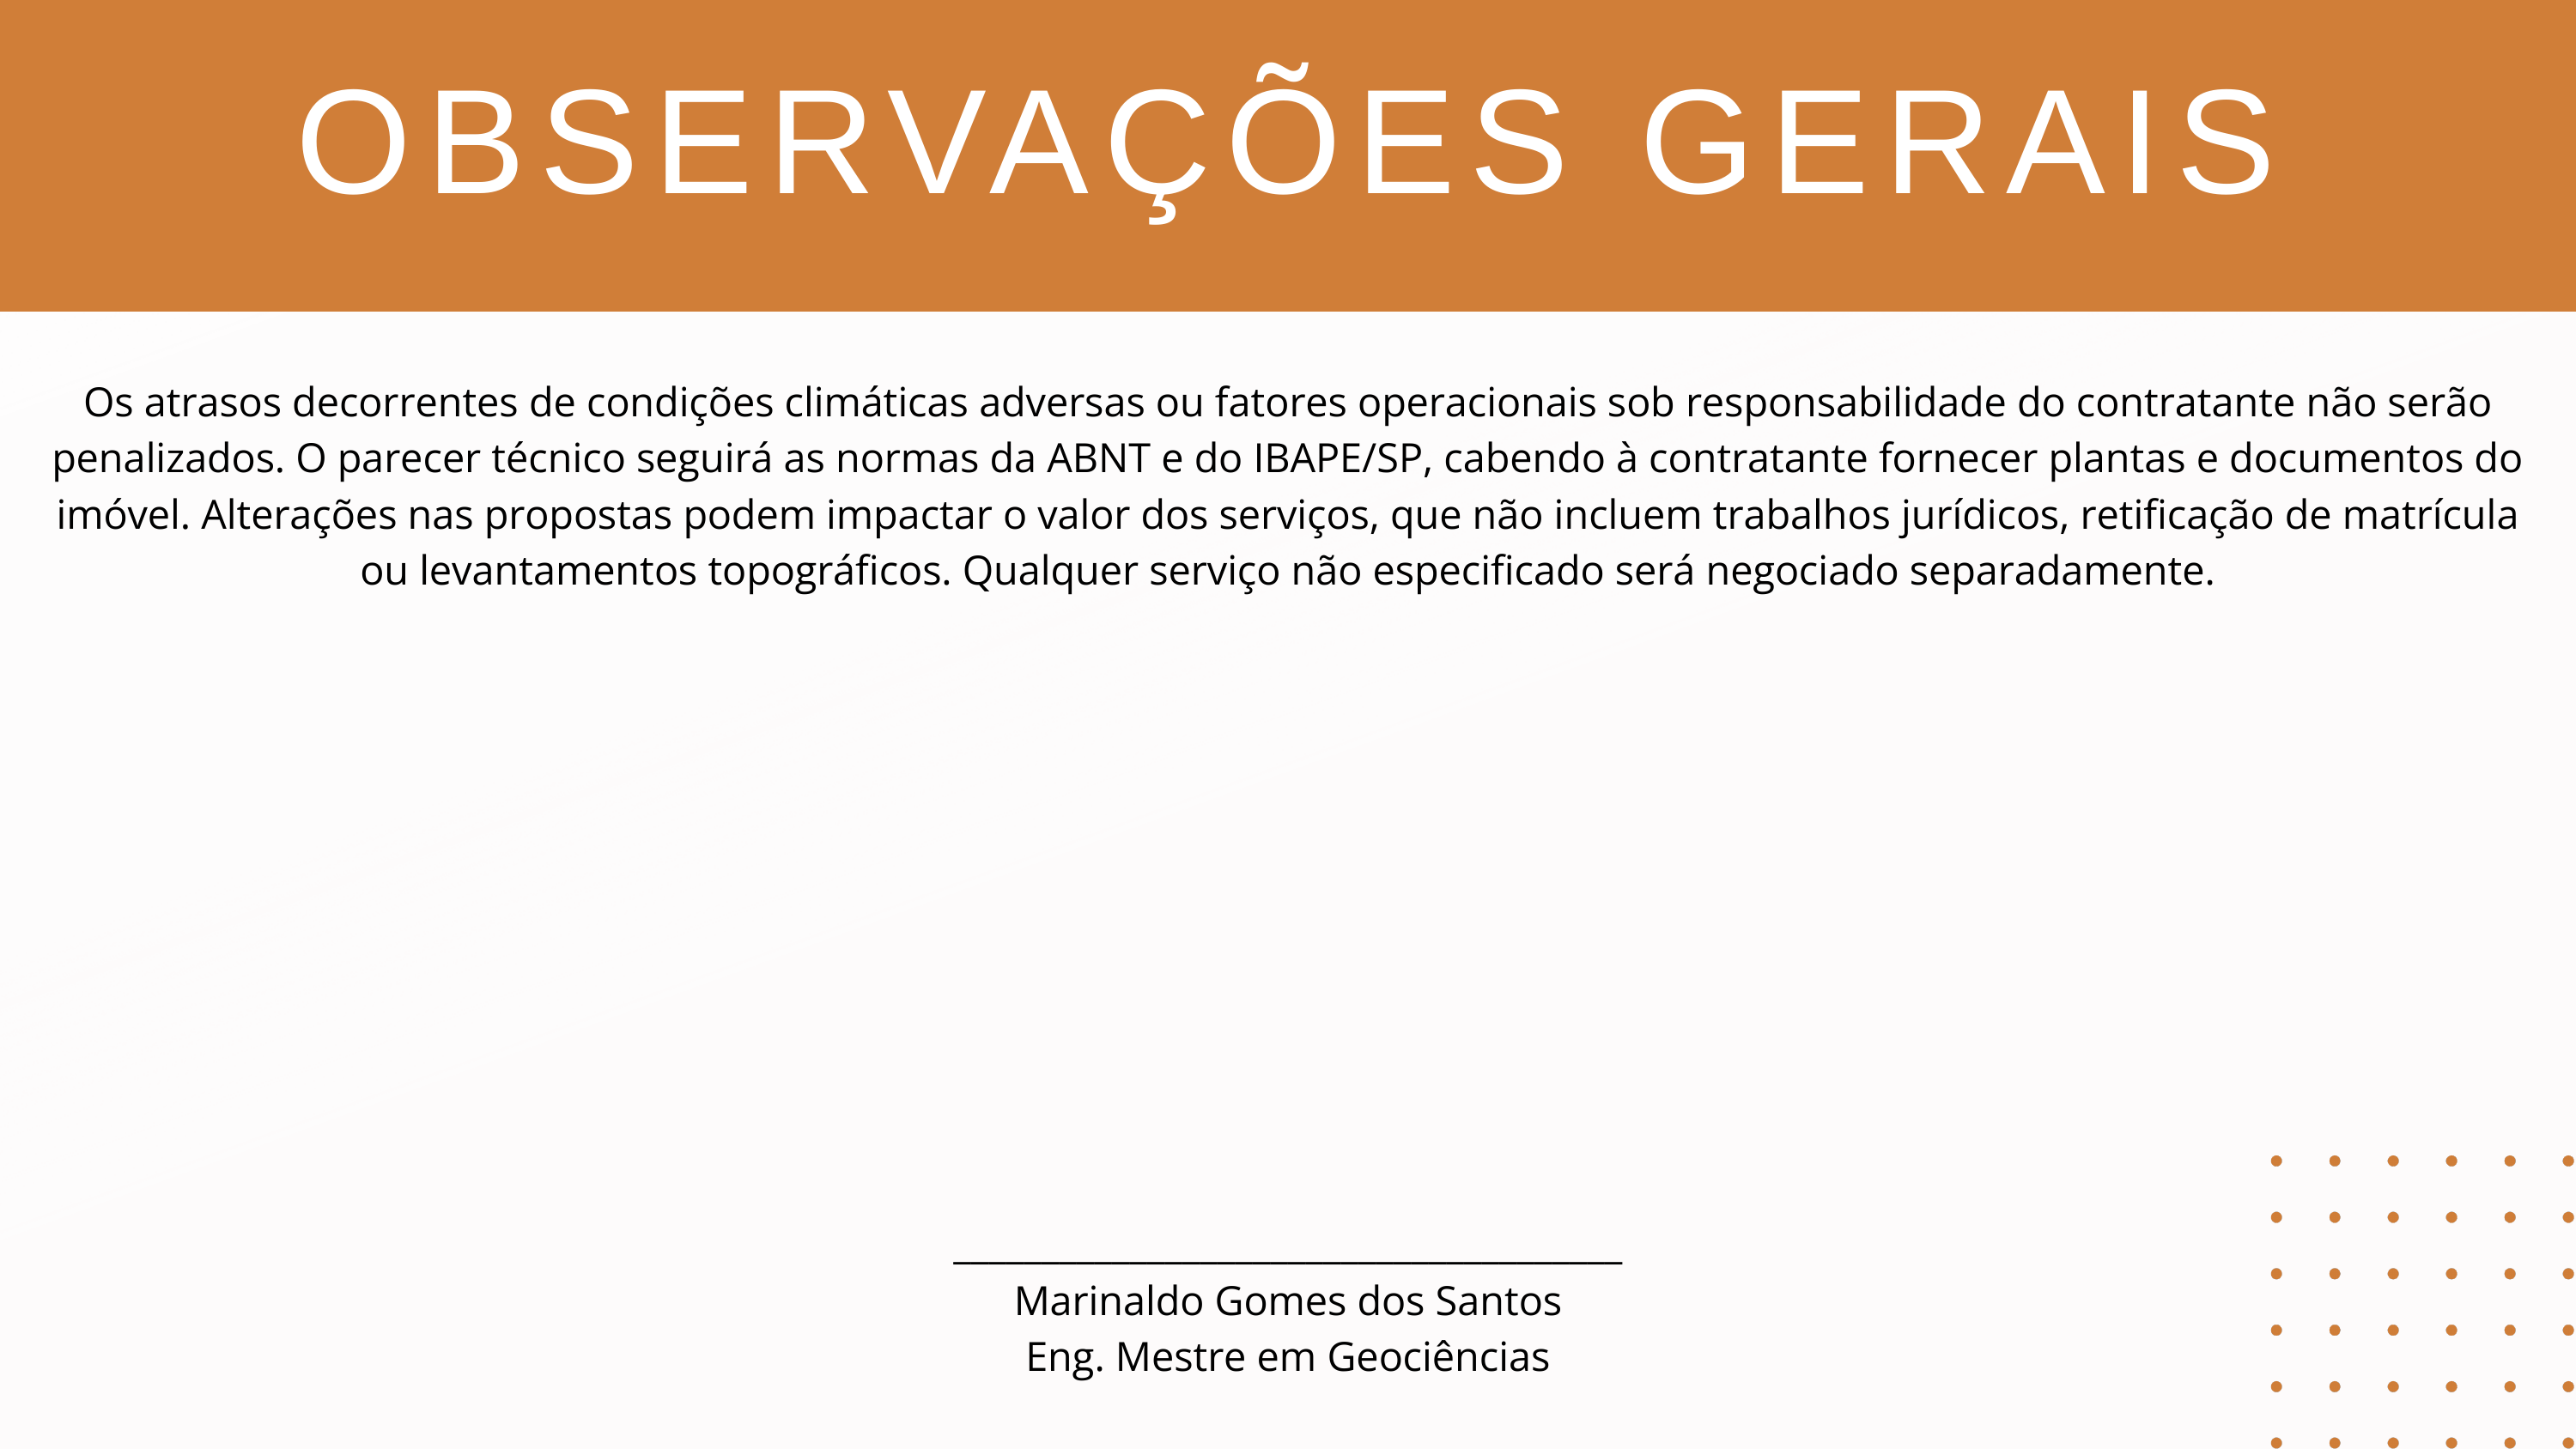

OBSERVAÇÕES GERAIS
Os atrasos decorrentes de condições climáticas adversas ou fatores operacionais sob responsabilidade do contratante não serão penalizados. O parecer técnico seguirá as normas da ABNT e do IBAPE/SP, cabendo à contratante fornecer plantas e documentos do imóvel. Alterações nas propostas podem impactar o valor dos serviços, que não incluem trabalhos jurídicos, retificação de matrícula ou levantamentos topográficos. Qualquer serviço não especificado será negociado separadamente.

______________________________________
Marinaldo Gomes dos Santos
Eng. Mestre em Geociências